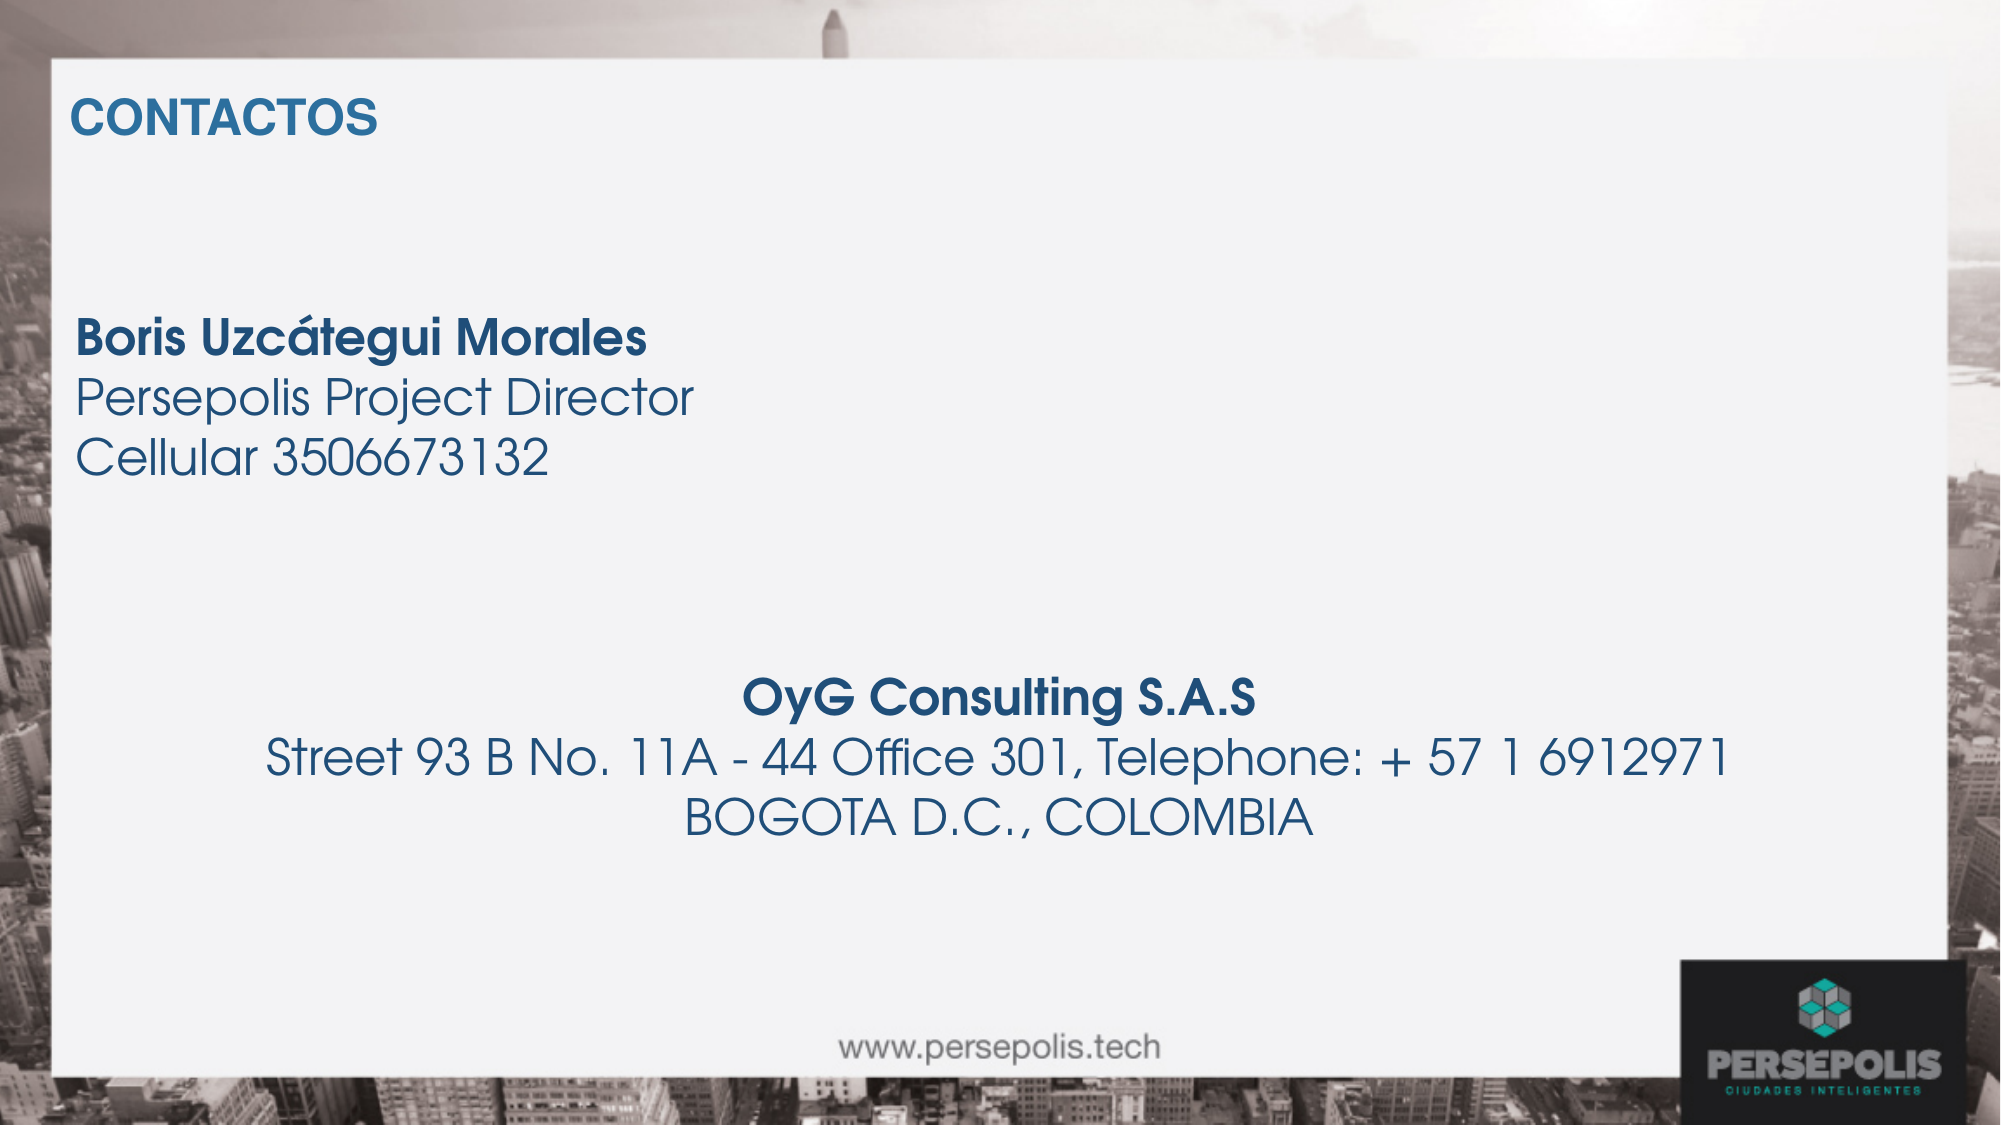

CONTACTOS

Boris Uzcátegui Morales
Persepolis Project Director
Cellular 3506673132

OyG Consulting S.A.S
Street 93 B No. 11A - 44 Office 301, Telephone: + 57 1 6912971
BOGOTA D.C., COLOMBIA